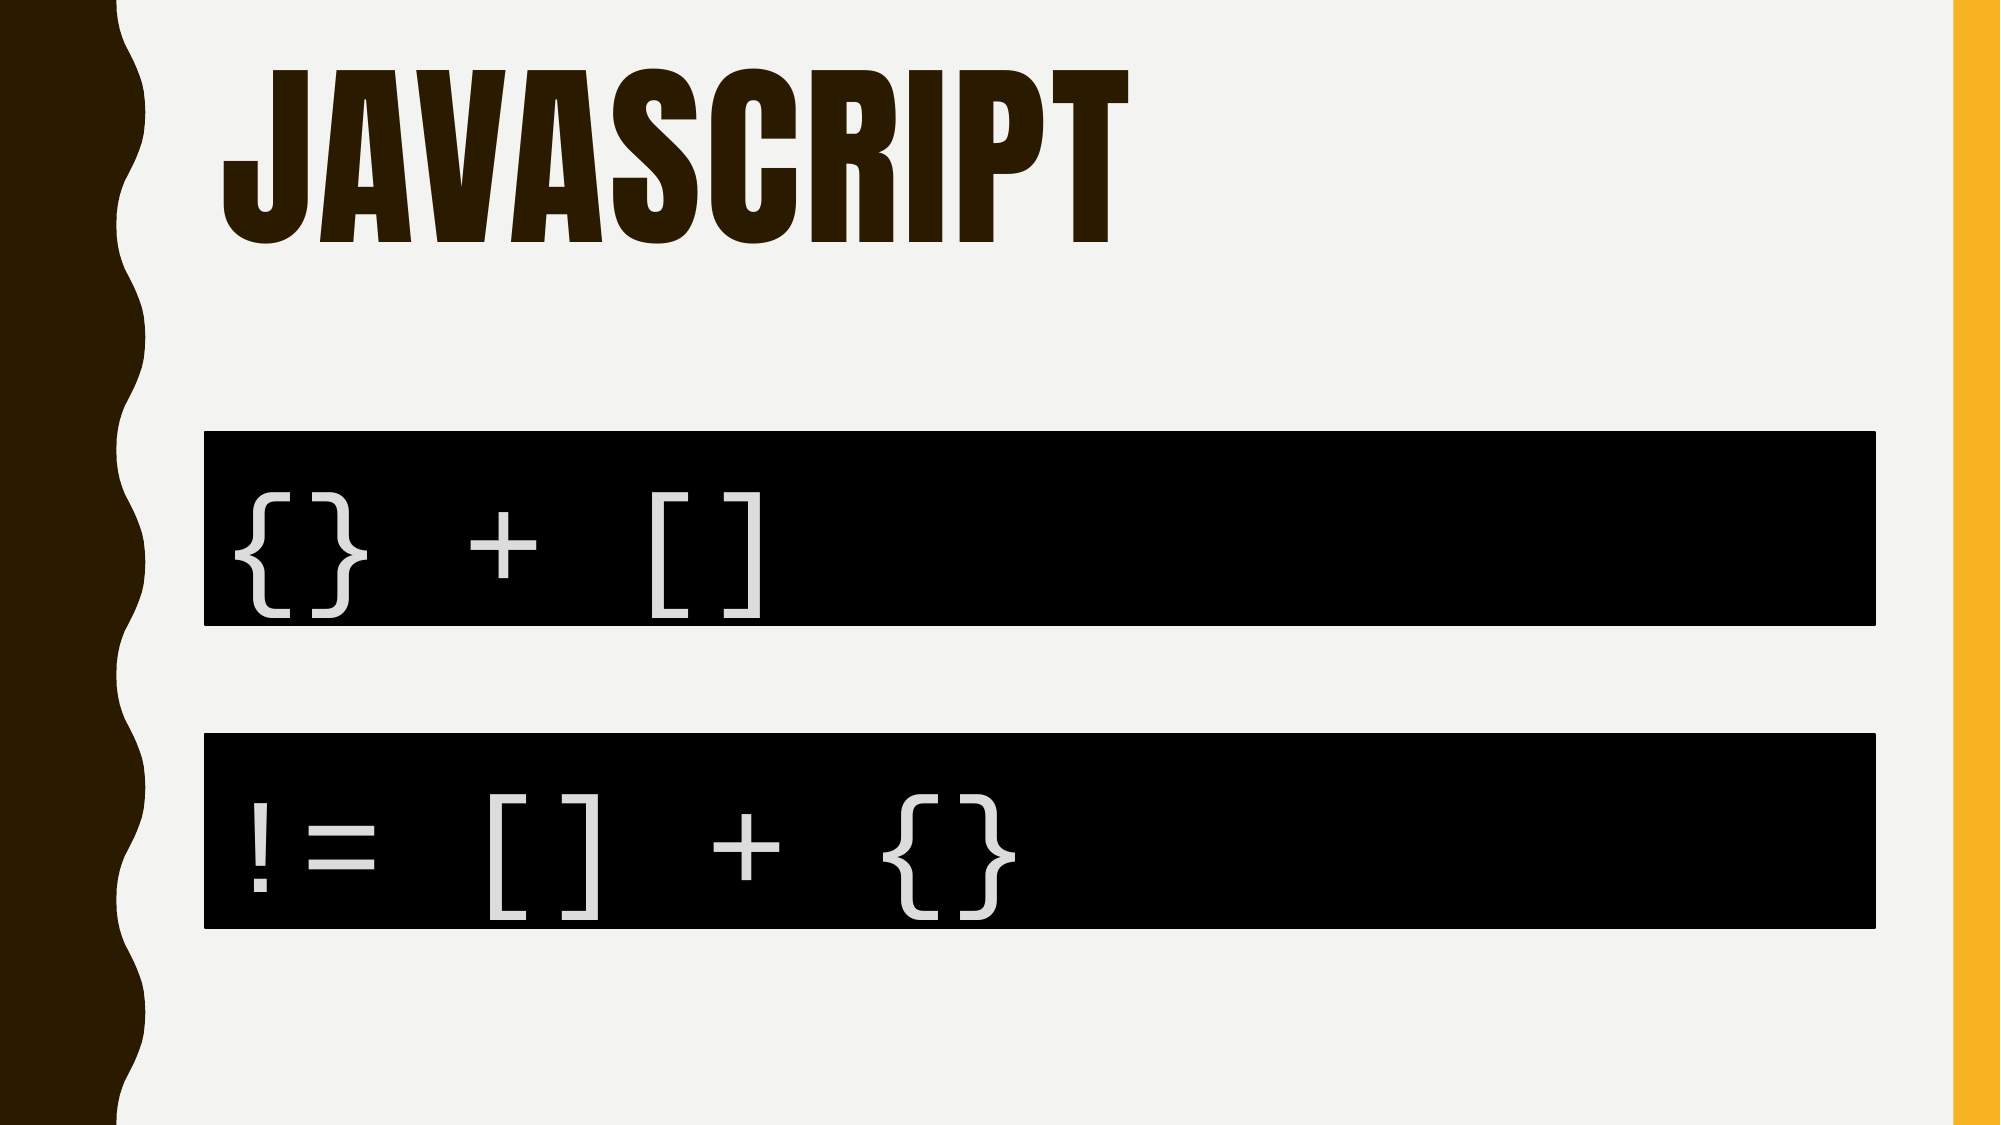

# JavaScript
{} + []
!= [] + {}